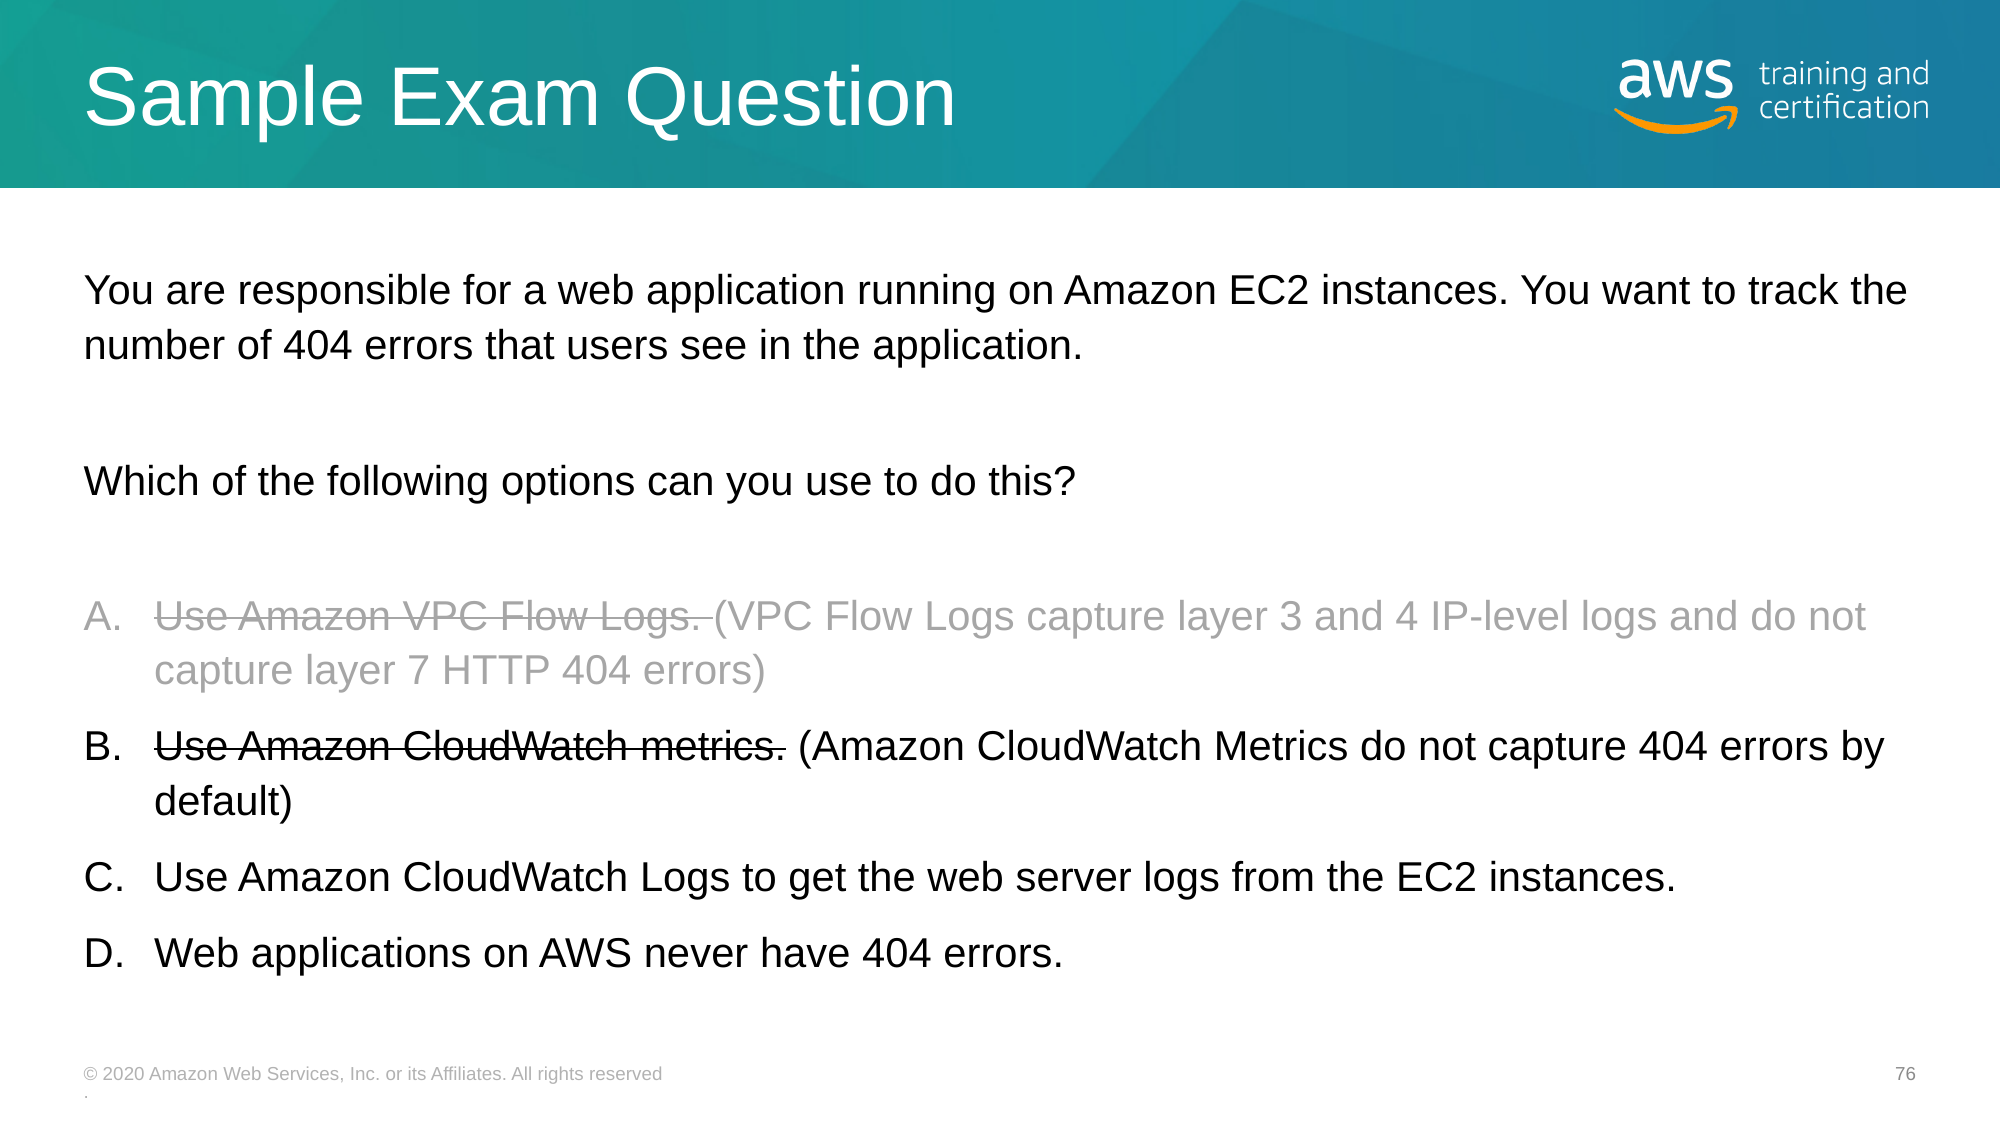

# Sample Exam Question
You are responsible for a web application running on Amazon EC2 instances. You want to track the number of 404 errors that users see in the application.

Which of the following options can you use to do this?

Use Amazon VPC Flow Logs. (VPC Flow Logs capture layer 3 and 4 IP-level logs and do not capture layer 7 HTTP 404 errors)
Use Amazon CloudWatch metrics. (Amazon CloudWatch Metrics do not capture 404 errors by default)
Use Amazon CloudWatch Logs to get the web server logs from the EC2 instances.
Web applications on AWS never have 404 errors.
© 2020 Amazon Web Services, Inc. or its Affiliates. All rights reserved.
76